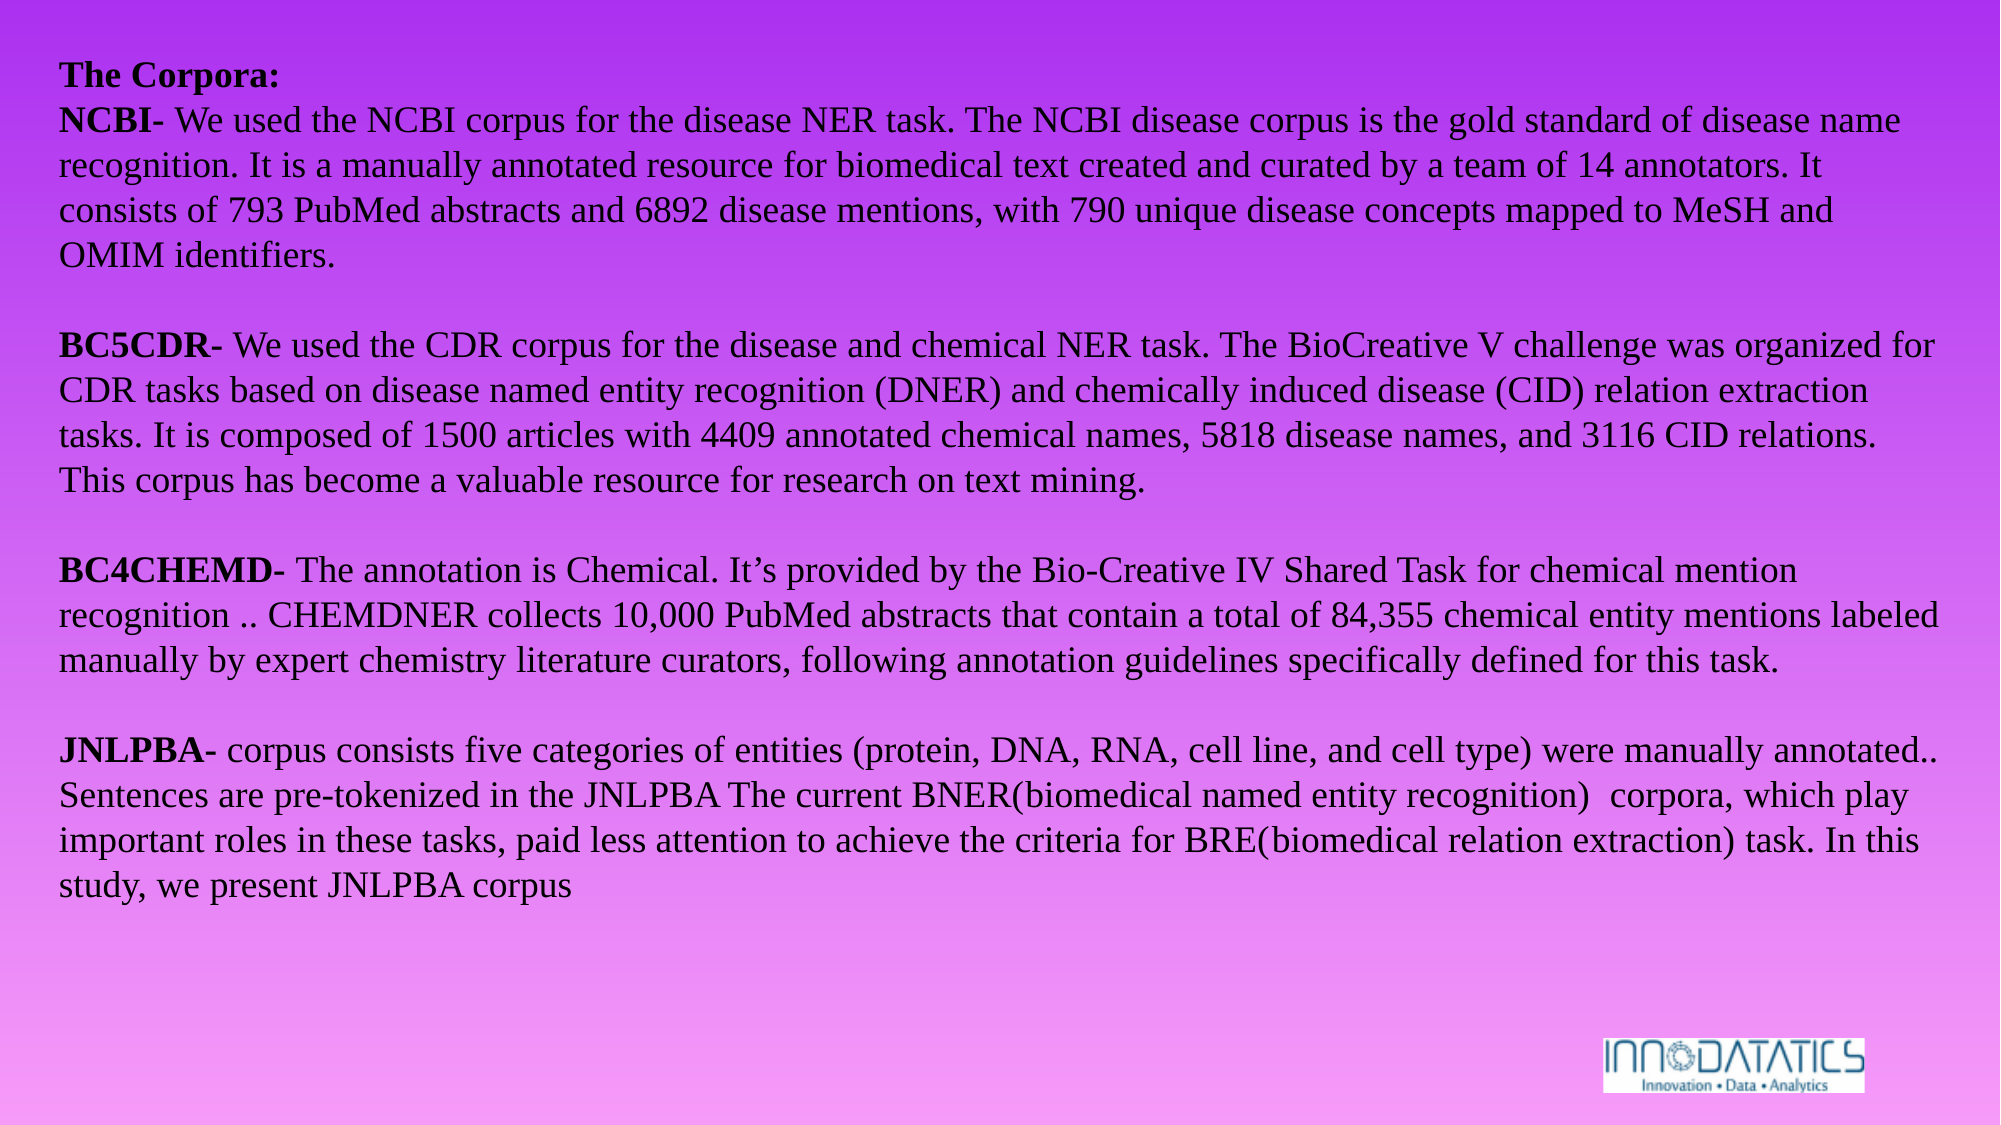

The Corpora:
NCBI- We used the NCBI corpus for the disease NER task. The NCBI disease corpus is the gold standard of disease name recognition. It is a manually annotated resource for biomedical text created and curated by a team of 14 annotators. It consists of 793 PubMed abstracts and 6892 disease mentions, with 790 unique disease concepts mapped to MeSH and OMIM identifiers.

BC5CDR- We used the CDR corpus for the disease and chemical NER task. The BioCreative V challenge was organized for CDR tasks based on disease named entity recognition (DNER) and chemically induced disease (CID) relation extraction tasks. It is composed of 1500 articles with 4409 annotated chemical names, 5818 disease names, and 3116 CID relations. This corpus has become a valuable resource for research on text mining.

BC4CHEMD- The annotation is Chemical. It’s provided by the Bio-Creative IV Shared Task for chemical mention    recognition .. CHEMDNER collects 10,000 PubMed abstracts that contain a total of 84,355 chemical entity mentions labeled manually by expert chemistry literature curators, following annotation guidelines specifically defined for this task.

JNLPBA- corpus consists five categories of entities (protein, DNA, RNA, cell line, and cell type) were manually annotated.. Sentences are pre-tokenized in the JNLPBA The current BNER(biomedical named entity recognition)  corpora, which play important roles in these tasks, paid less attention to achieve the criteria for BRE(biomedical relation extraction) task. In this study, we present JNLPBA corpus